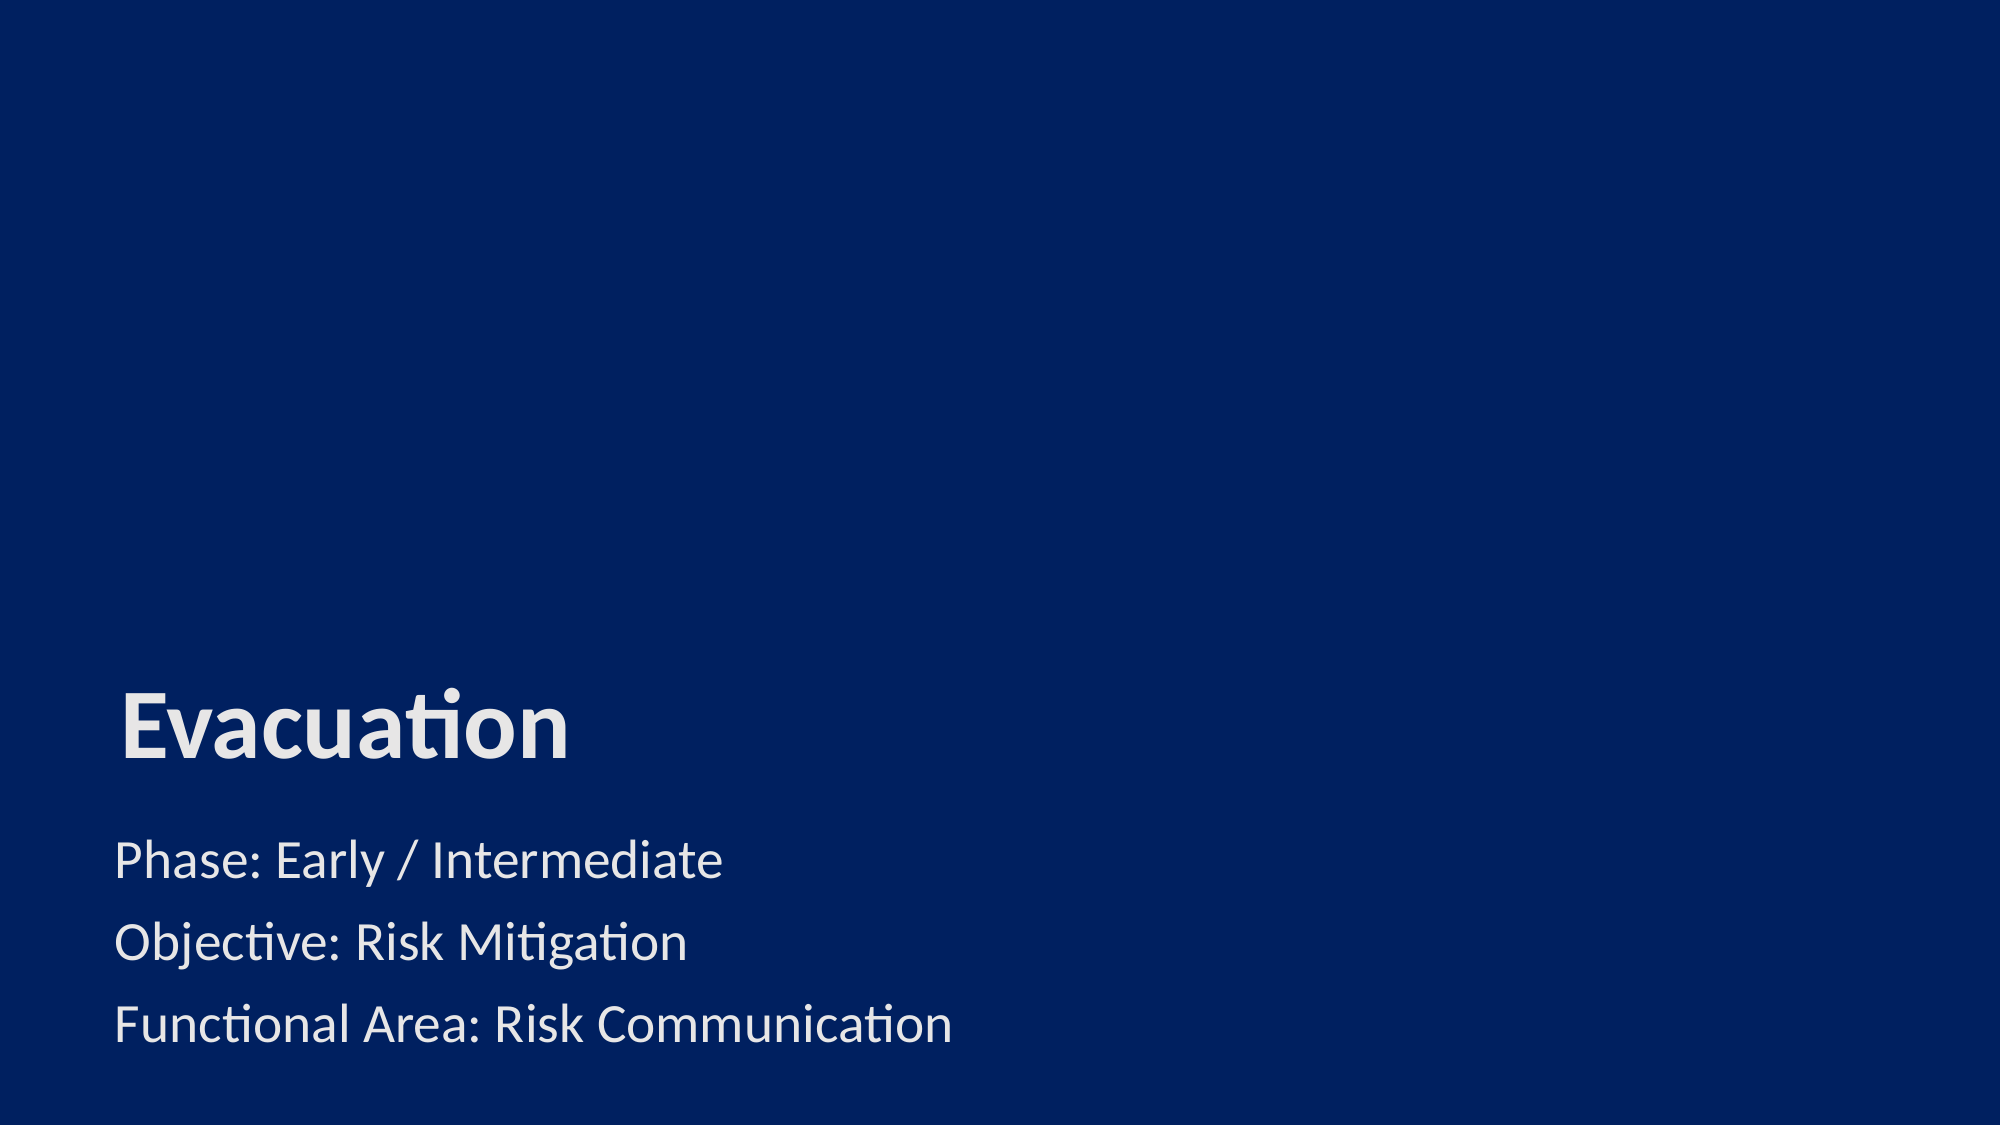

# Evacuation
Phase: Early / Intermediate
Objective: Risk Mitigation
Functional Area: Risk Communication